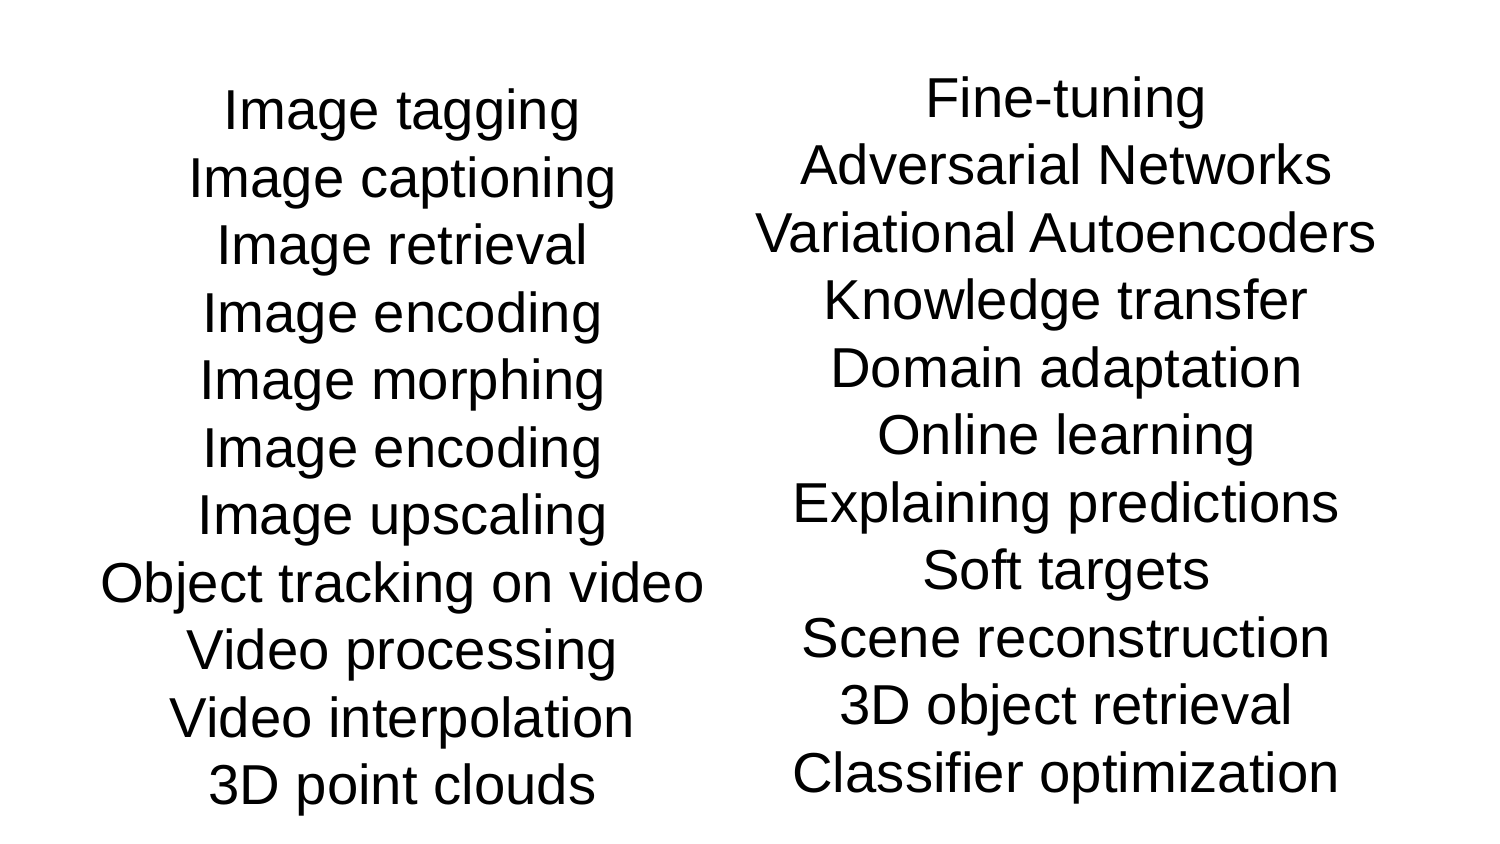

Fine-tuning
Adversarial Networks
Variational Autoencoders
Knowledge transfer
Domain adaptation
Online learning
Explaining predictions
Soft targets
Scene reconstruction
3D object retrieval
Classifier optimization
Image tagging
Image captioning
Image retrieval
Image encoding
Image morphing
Image encoding
Image upscaling
Object tracking on video
Video processing
Video interpolation
3D point clouds